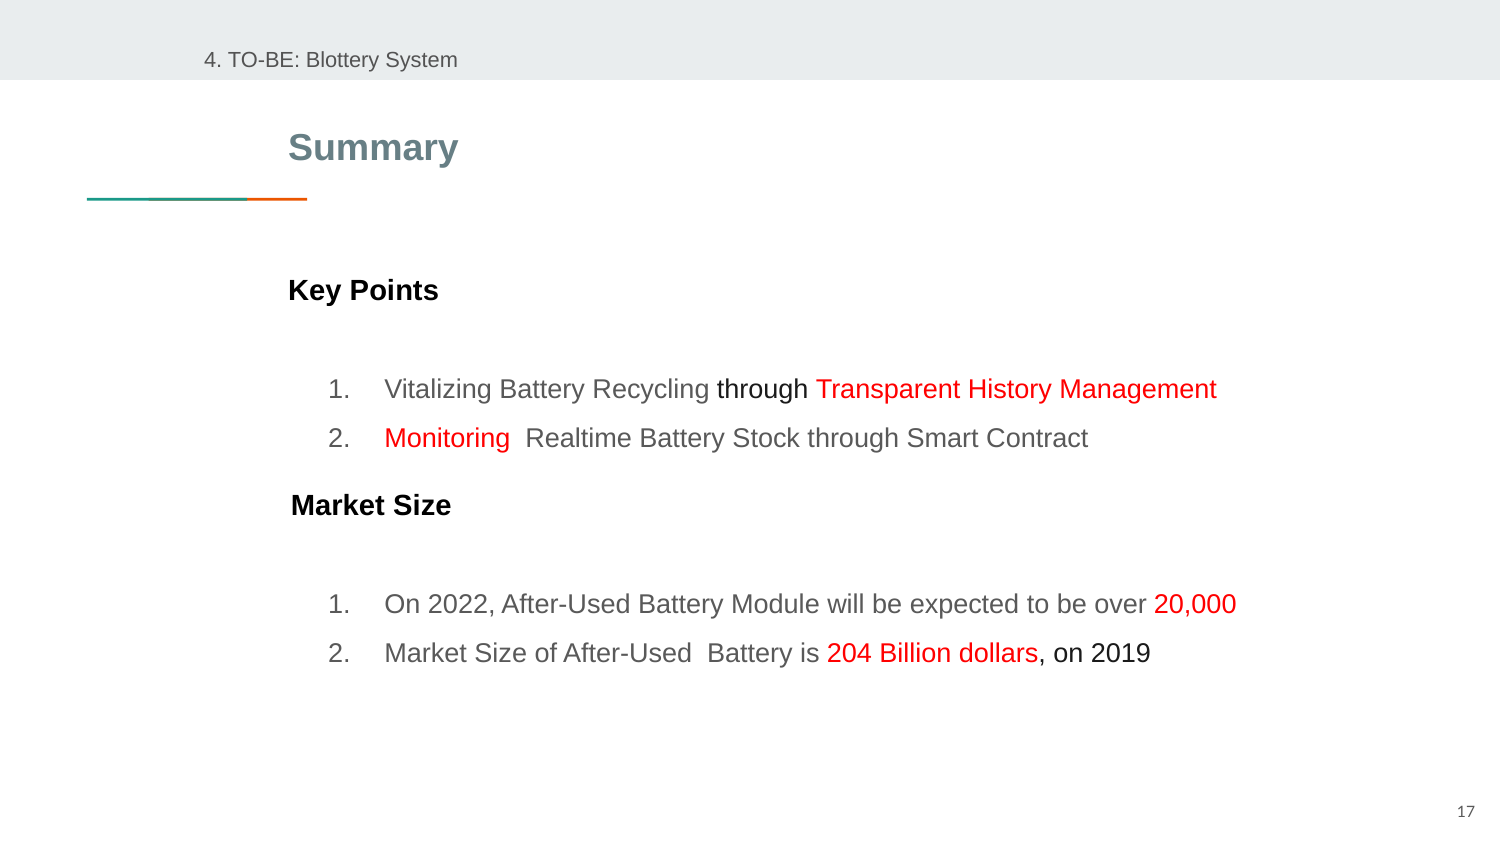

4. TO-BE: Blottery System
Summary
Key Points
Vitalizing Battery Recycling through Transparent History Management
Monitoring  Realtime Battery Stock through Smart Contract

Market Size
On 2022, After-Used Battery Module will be expected to be over 20,000
Market Size of After-Used  Battery is 204 Billion dollars, on 2019

17